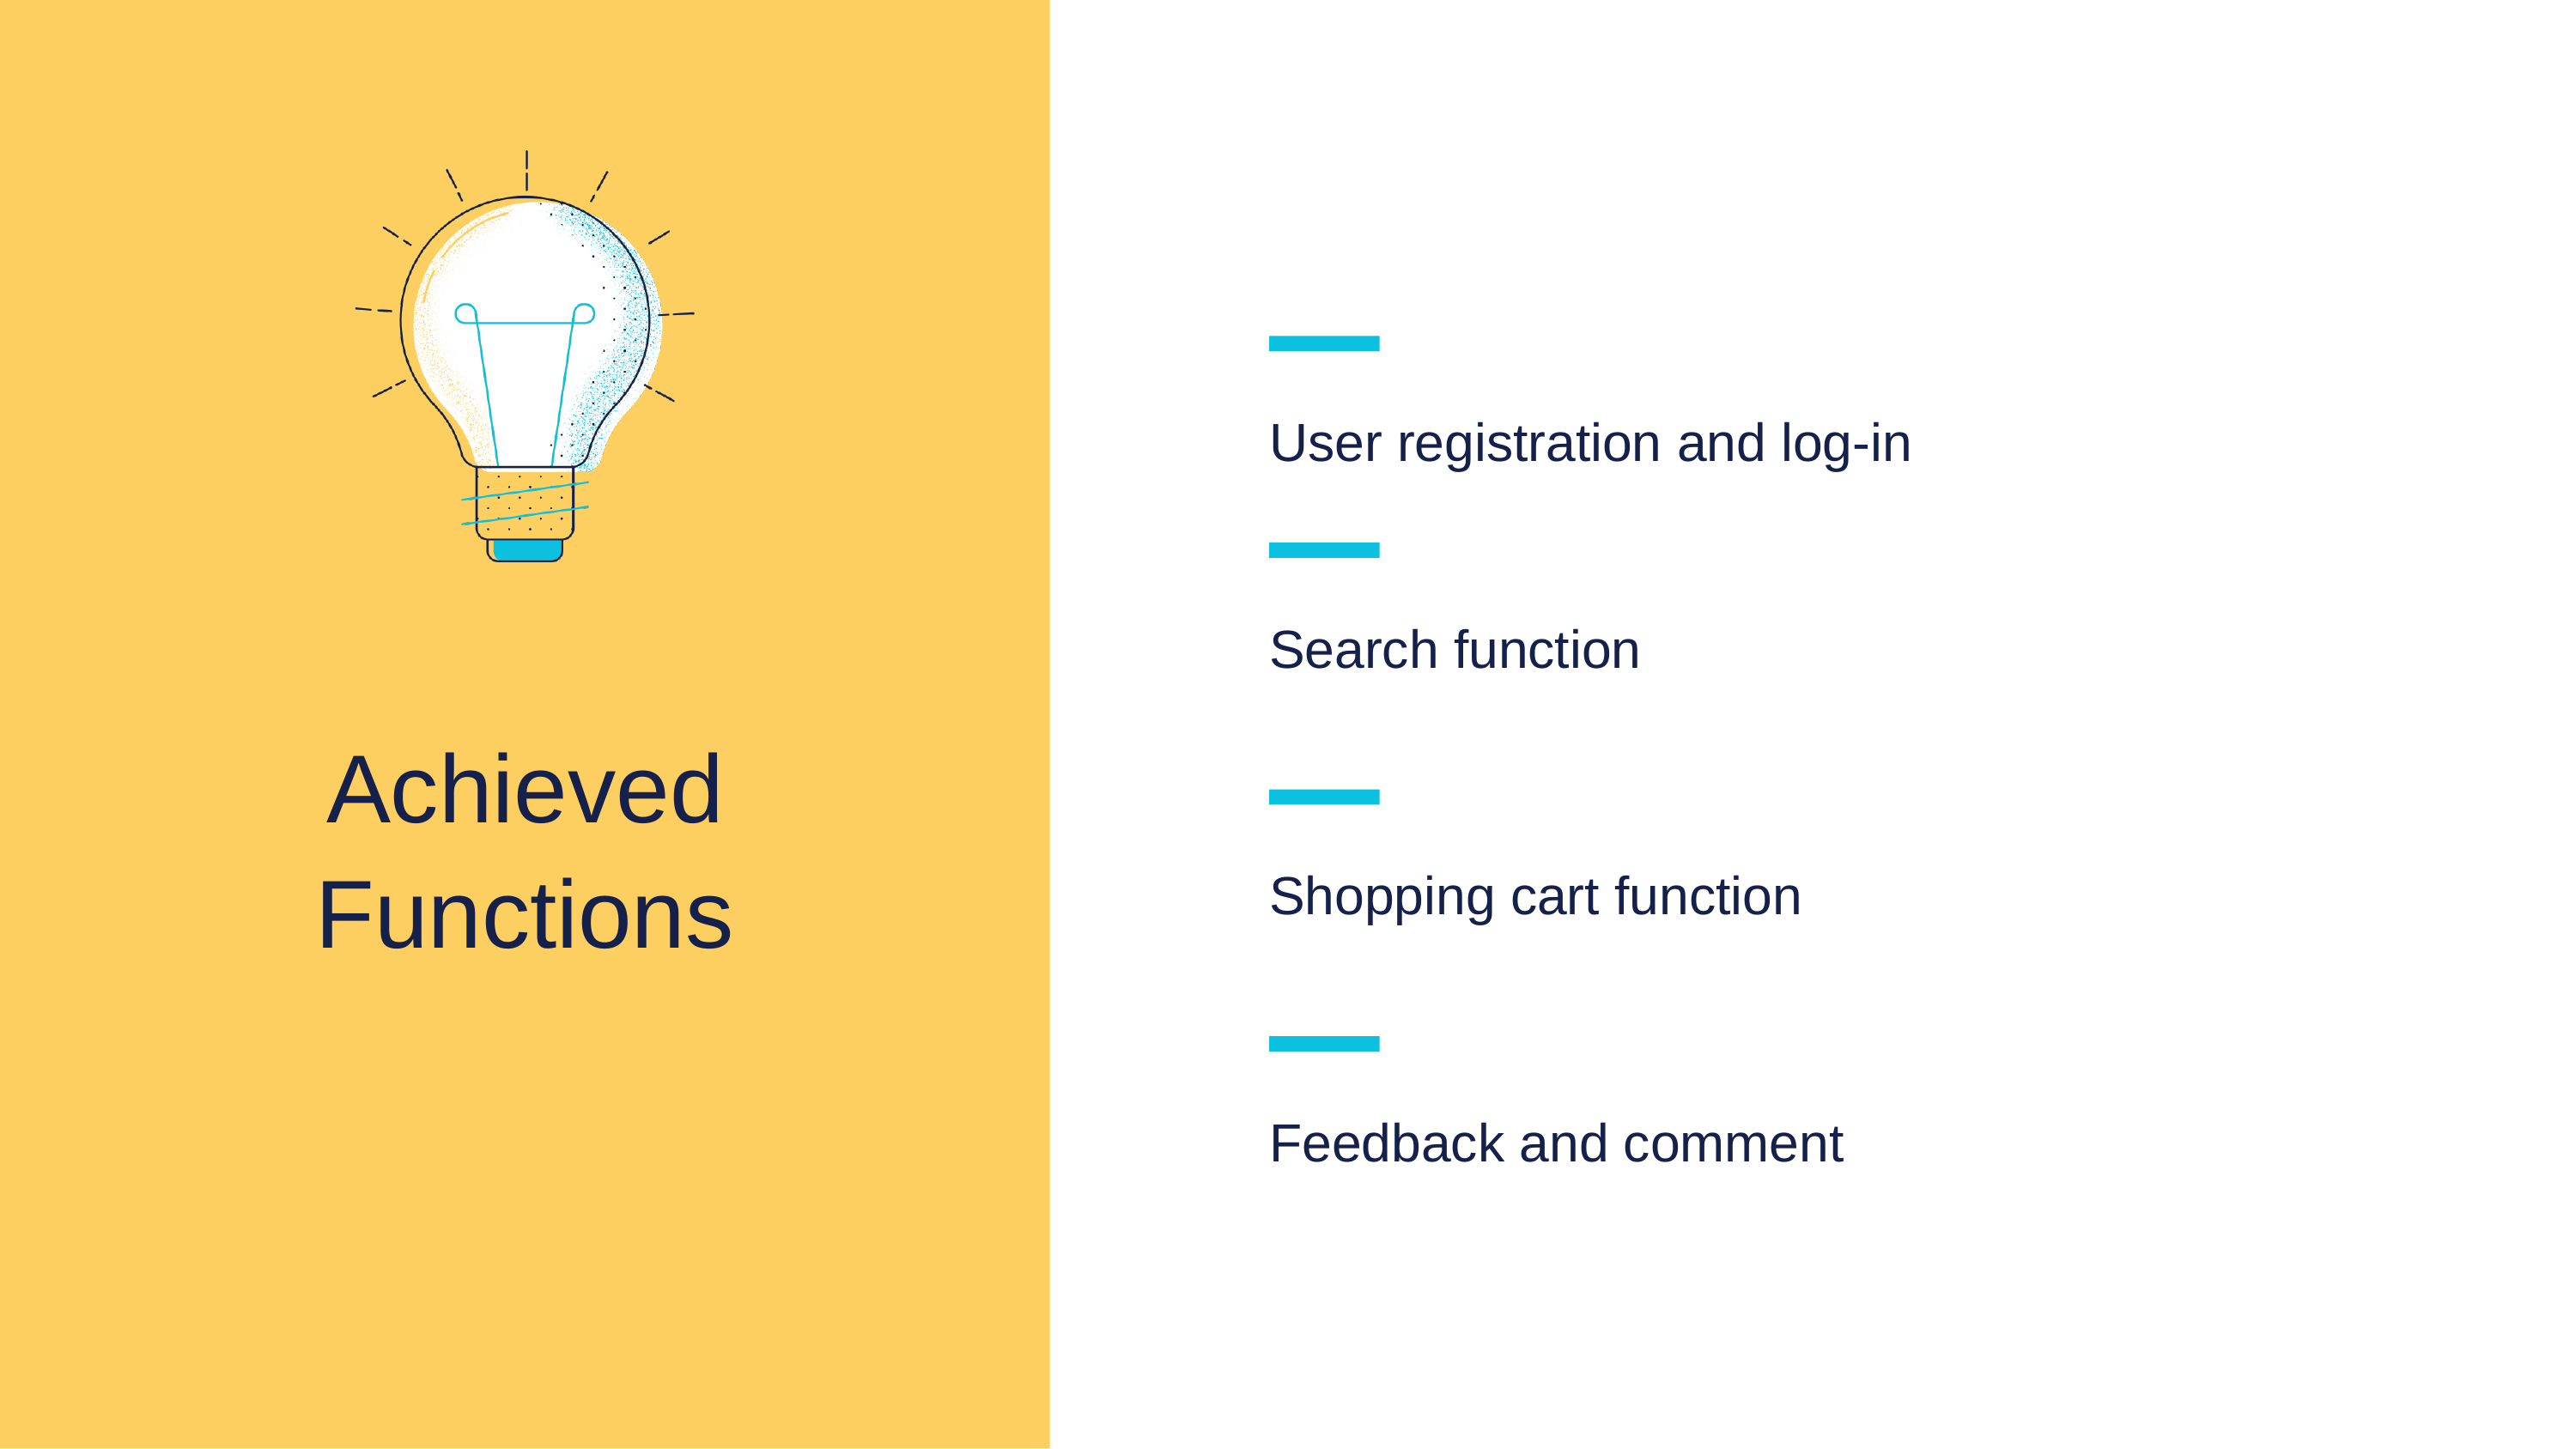

User registration and log-in

Search function
Achieved
Functions

Shopping cart function

Feedback and comment